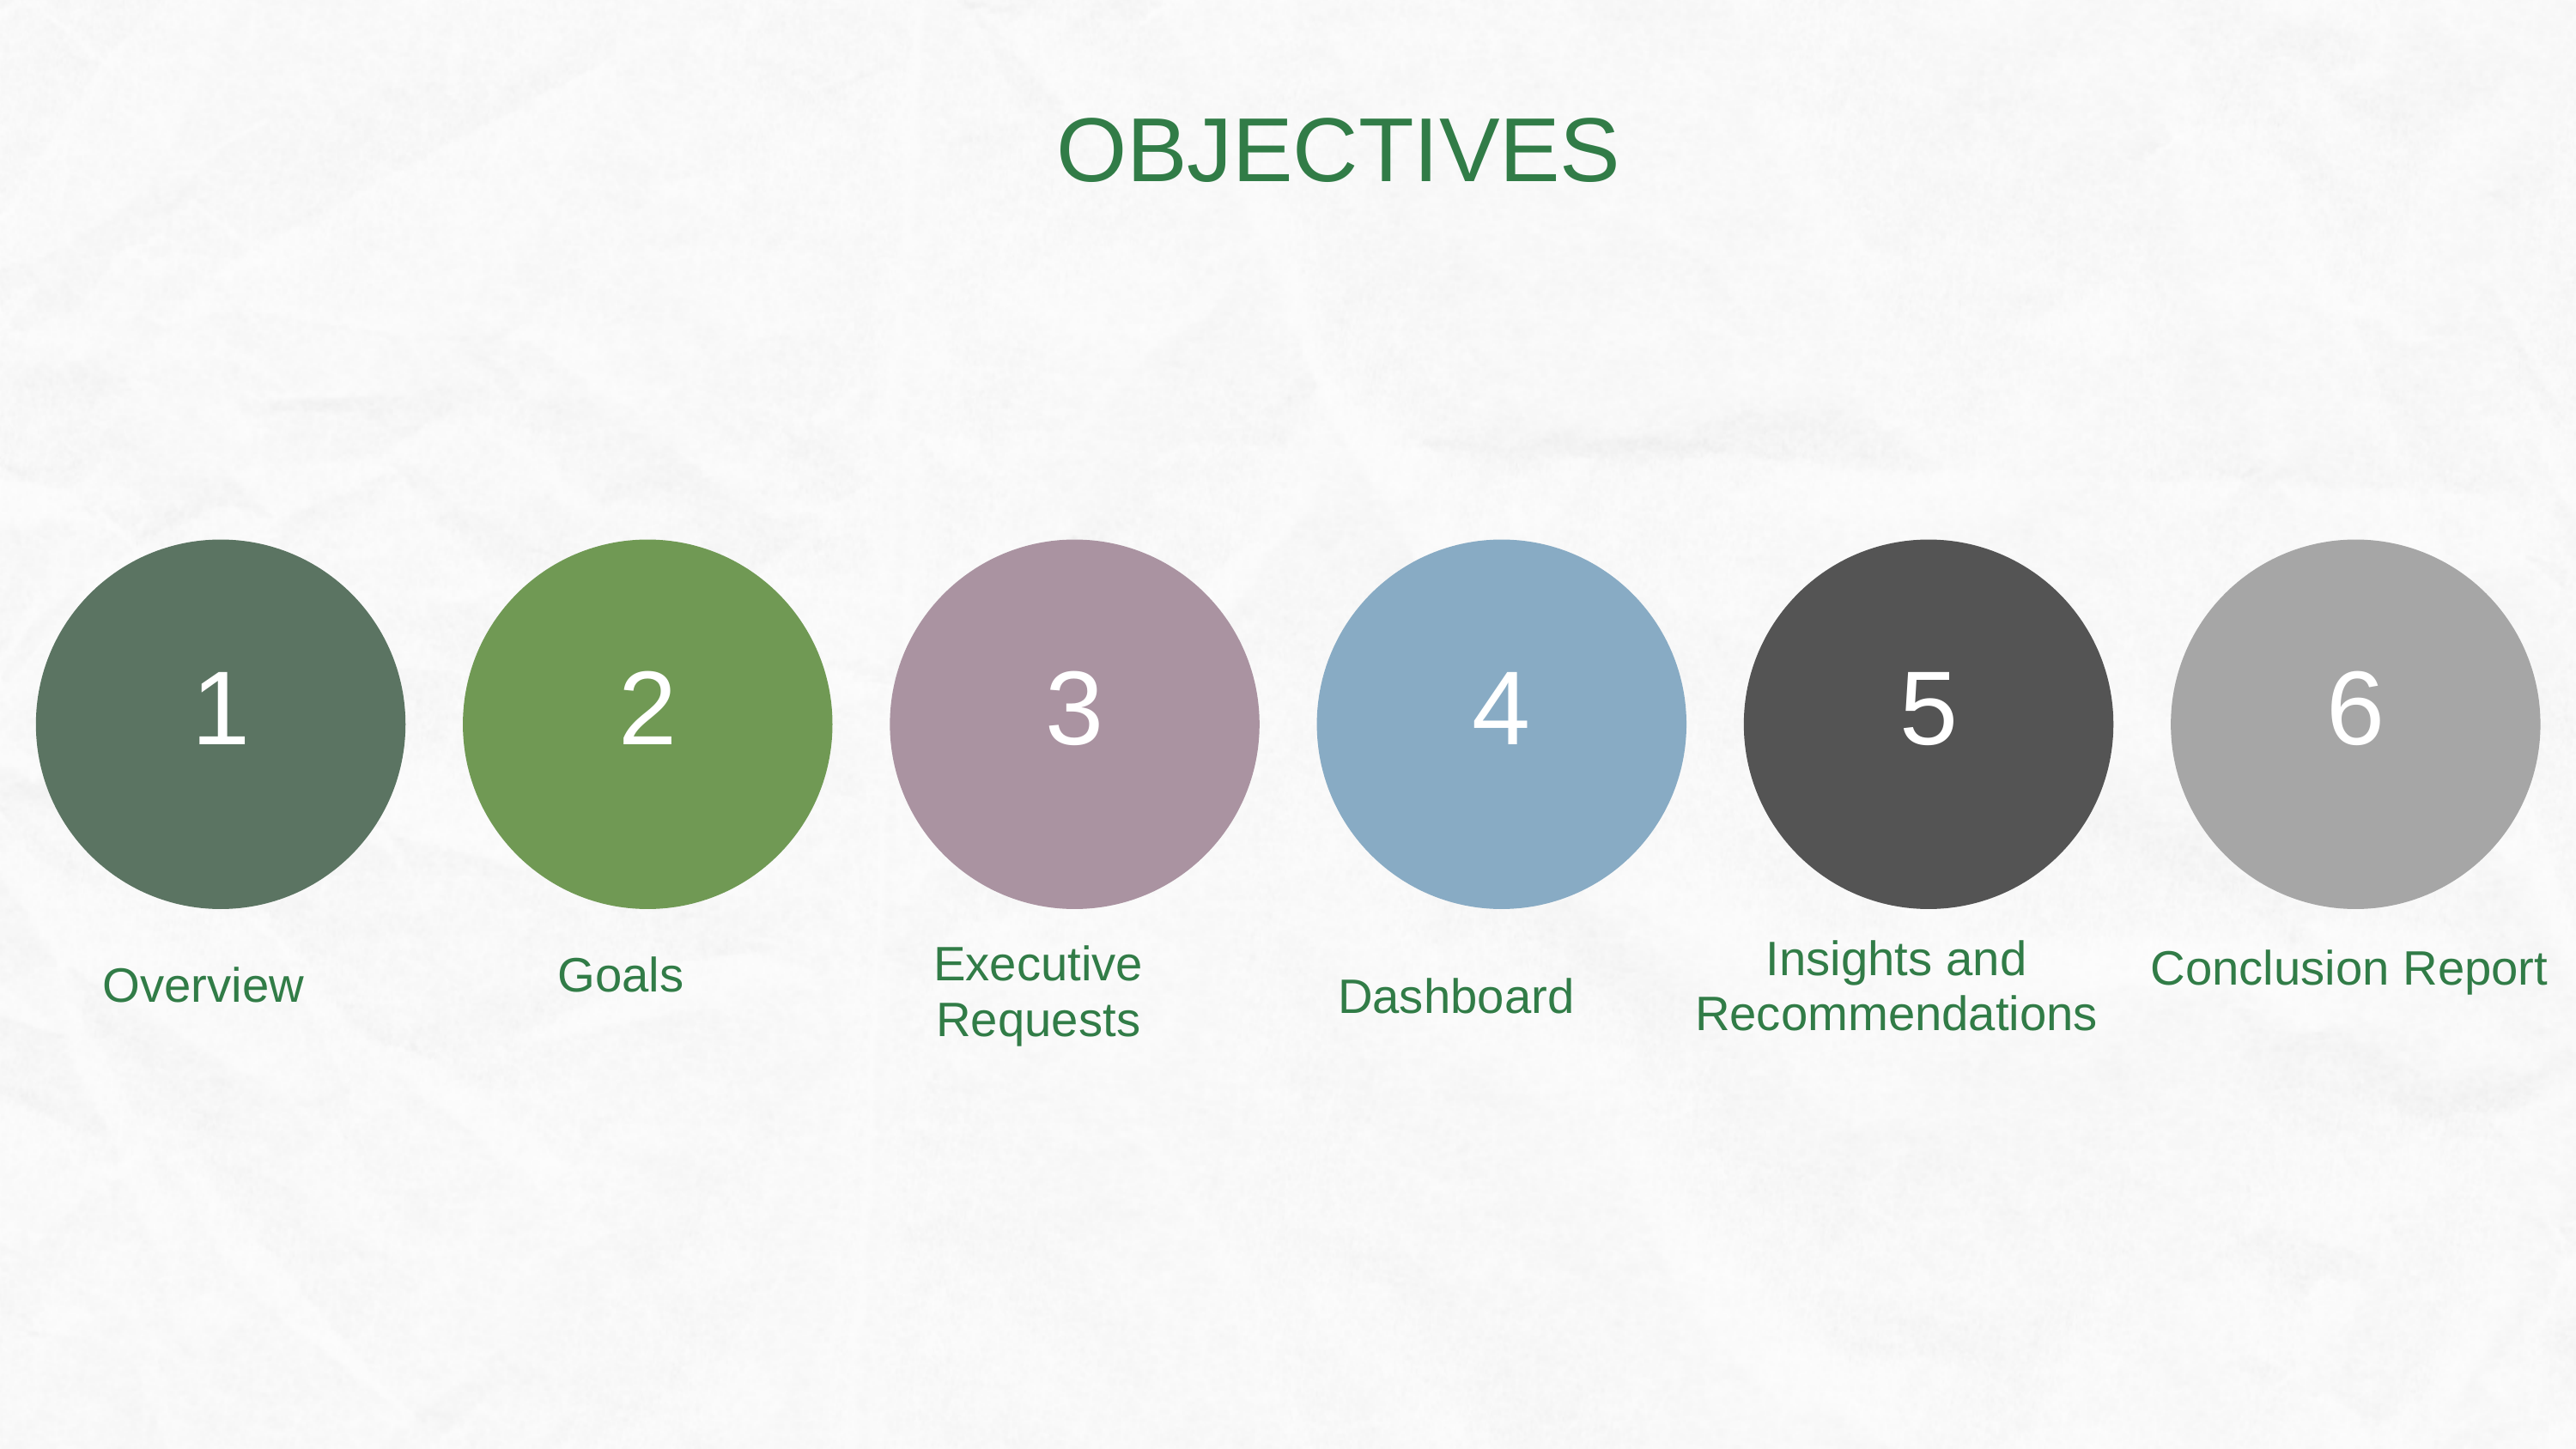

OBJECTIVES

1

2

3

4

5

6
Insights and Recommendations
Executive Requests
Conclusion Report
Goals
Overview
Dashboard